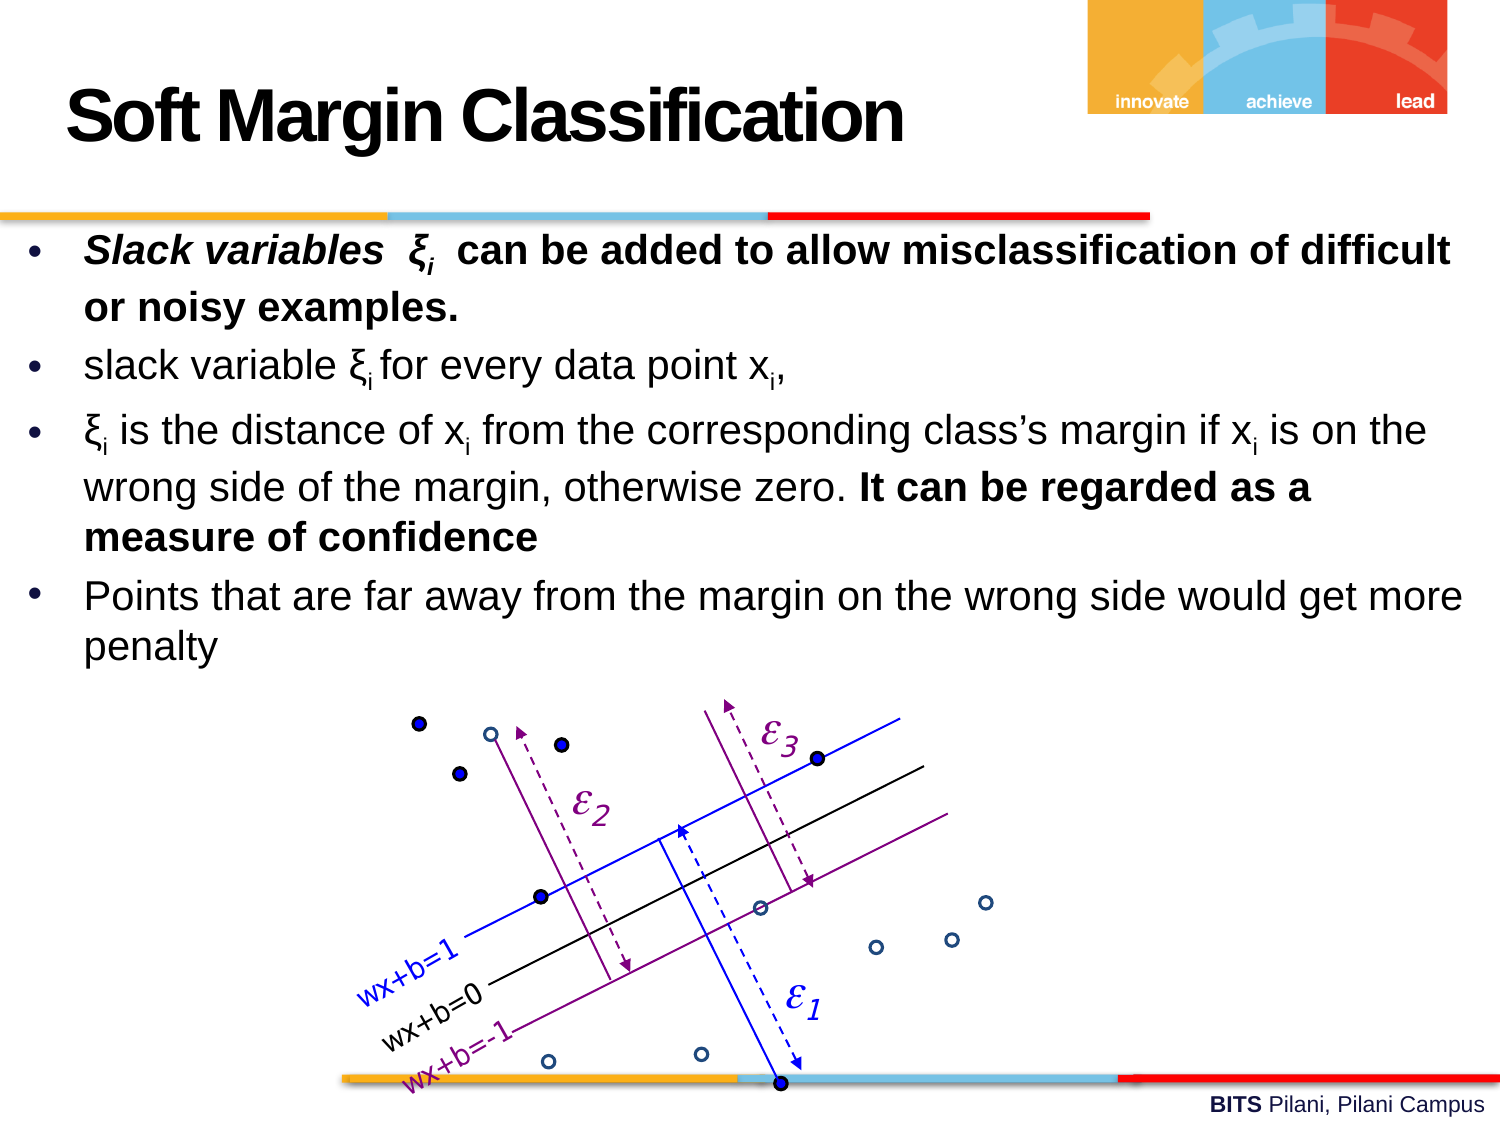

Soft Margin Classification
Slack variables  ξi  can be added to allow misclassification of difficult or noisy examples.
slack variable ξi for every data point xi,
ξi is the distance of xi from the corresponding class’s margin if xi is on the wrong side of the margin, otherwise zero. It can be regarded as a measure of confidence
Points that are far away from the margin on the wrong side would get more penalty
ε3

ε2

wx+b=1
ε1
wx+b=0
wx+b=-1